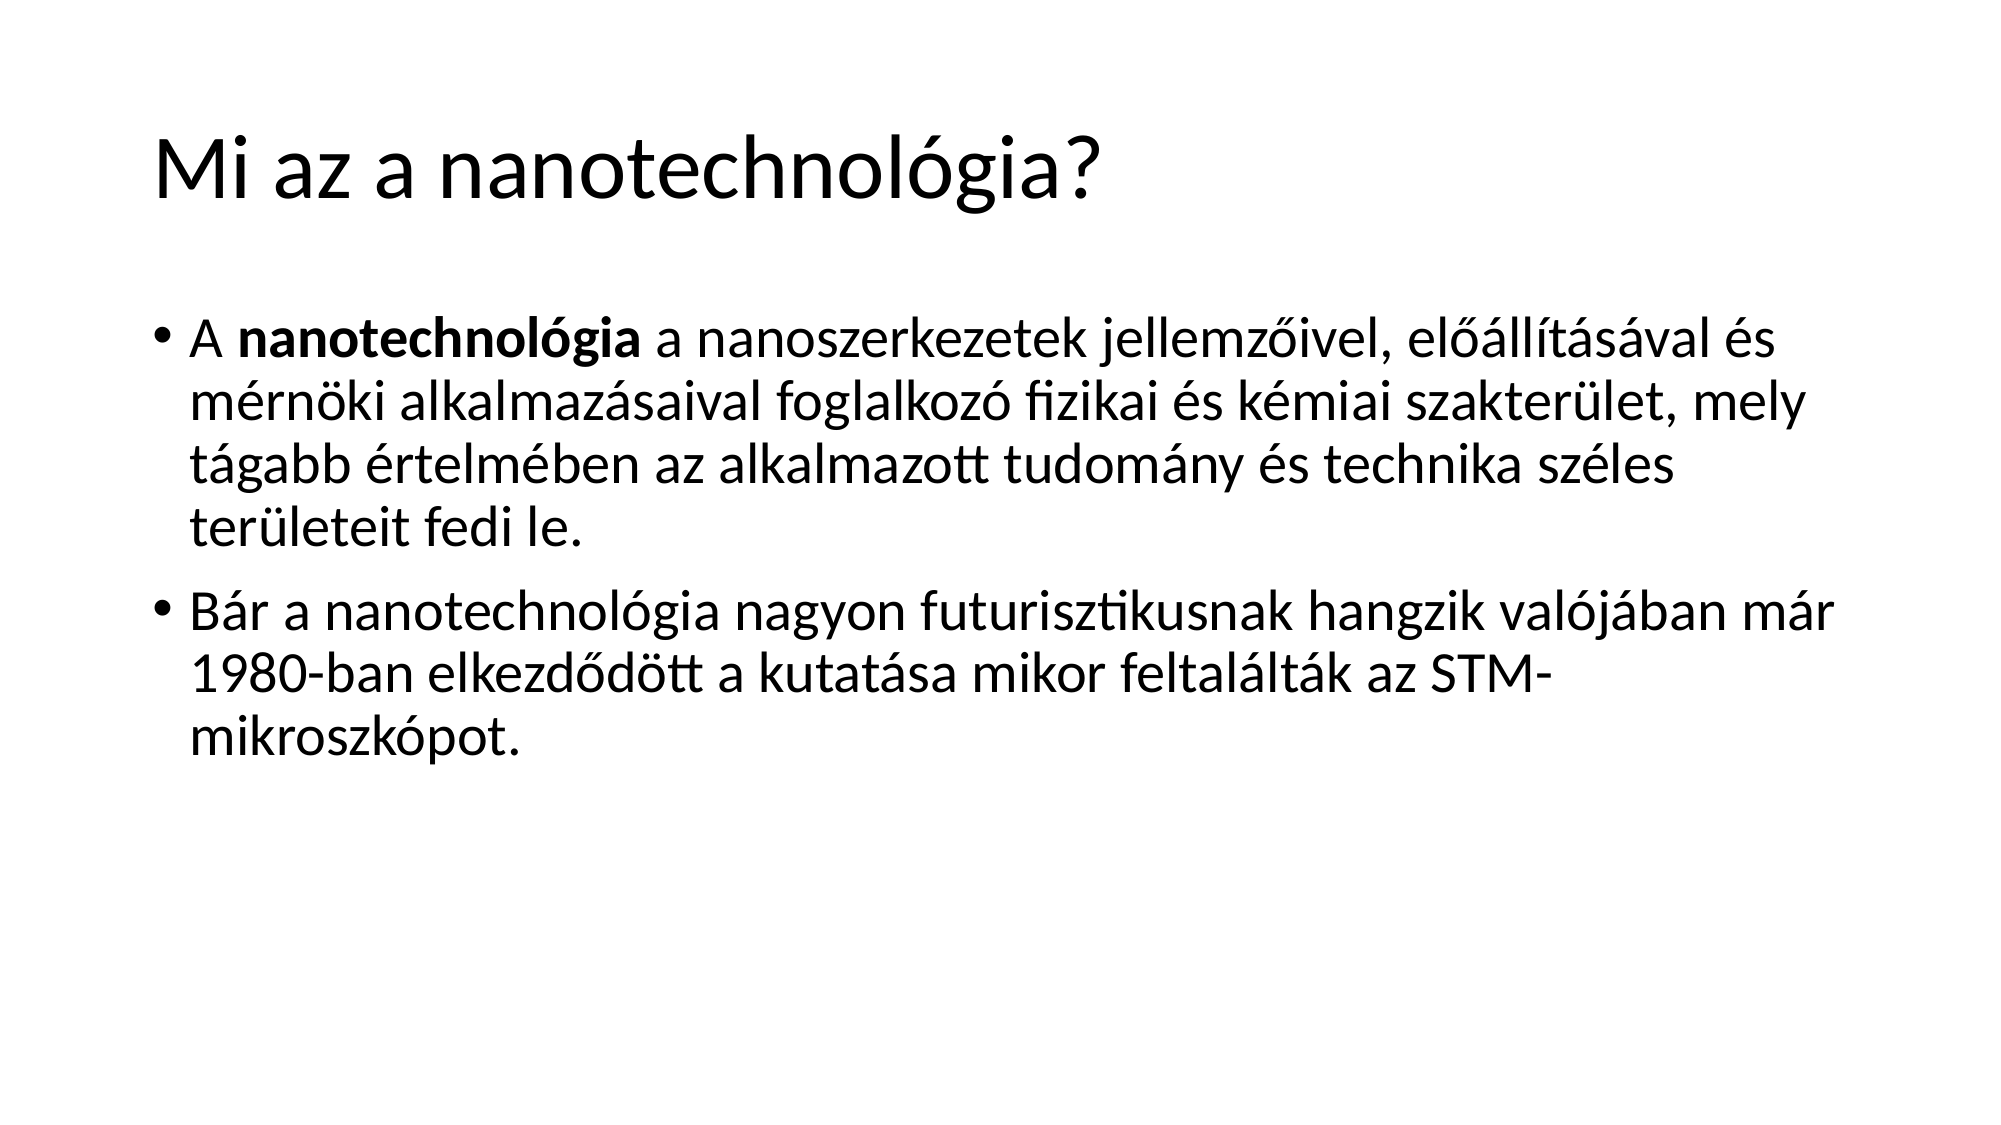

# Mi az a nanotechnológia?
A nanotechnológia a nanoszerkezetek jellemzőivel, előállításával és mérnöki alkalmazásaival foglalkozó fizikai és kémiai szakterület, mely tágabb értelmében az alkalmazott tudomány és technika széles területeit fedi le.
Bár a nanotechnológia nagyon futurisztikusnak hangzik valójában már 1980-ban elkezdődött a kutatása mikor feltalálták az STM-mikroszkópot.